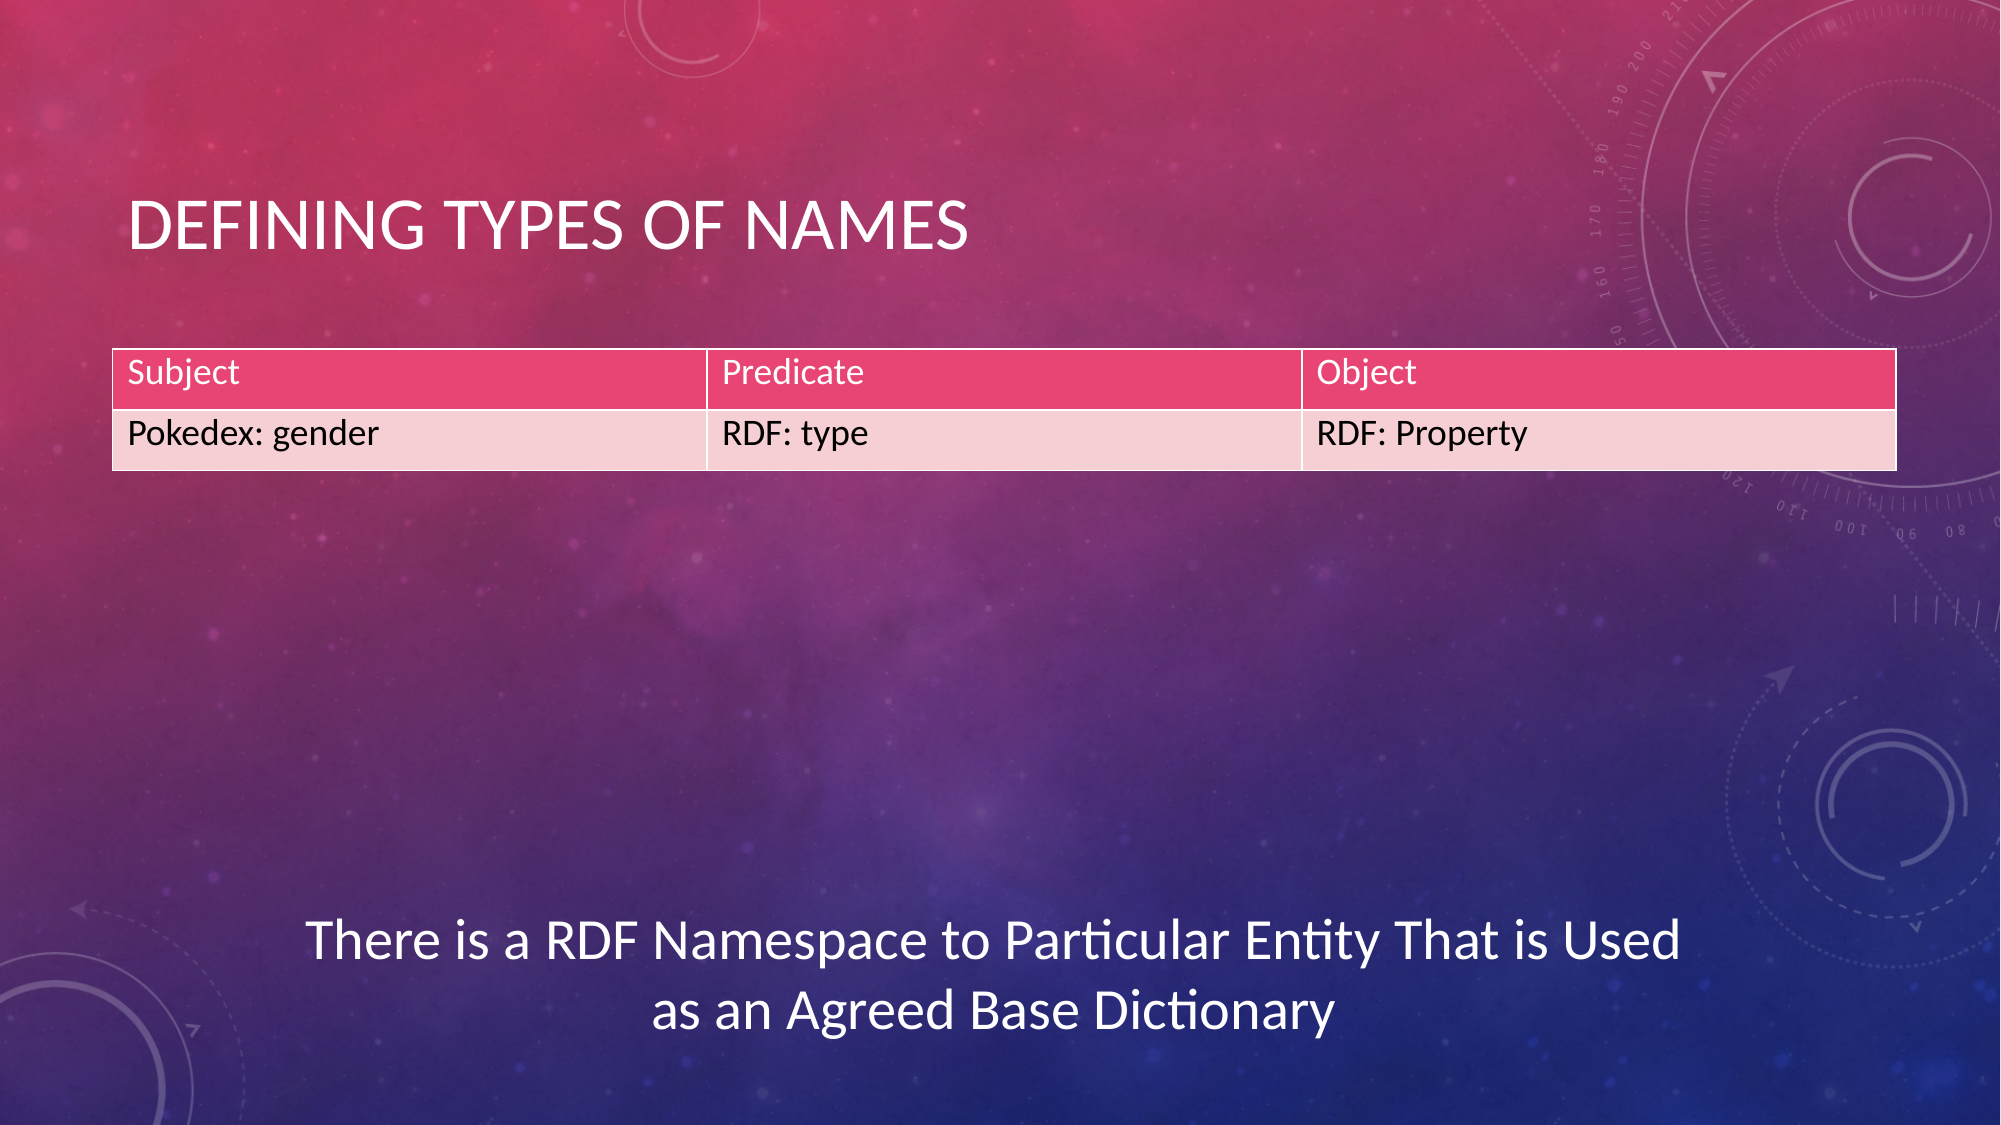

Defining Types of Names
| Subject | Predicate | Object |
| --- | --- | --- |
| Pokedex: gender | RDF: type | RDF: Property |
There is a RDF Namespace to Particular Entity That is Used
as an Agreed Base Dictionary